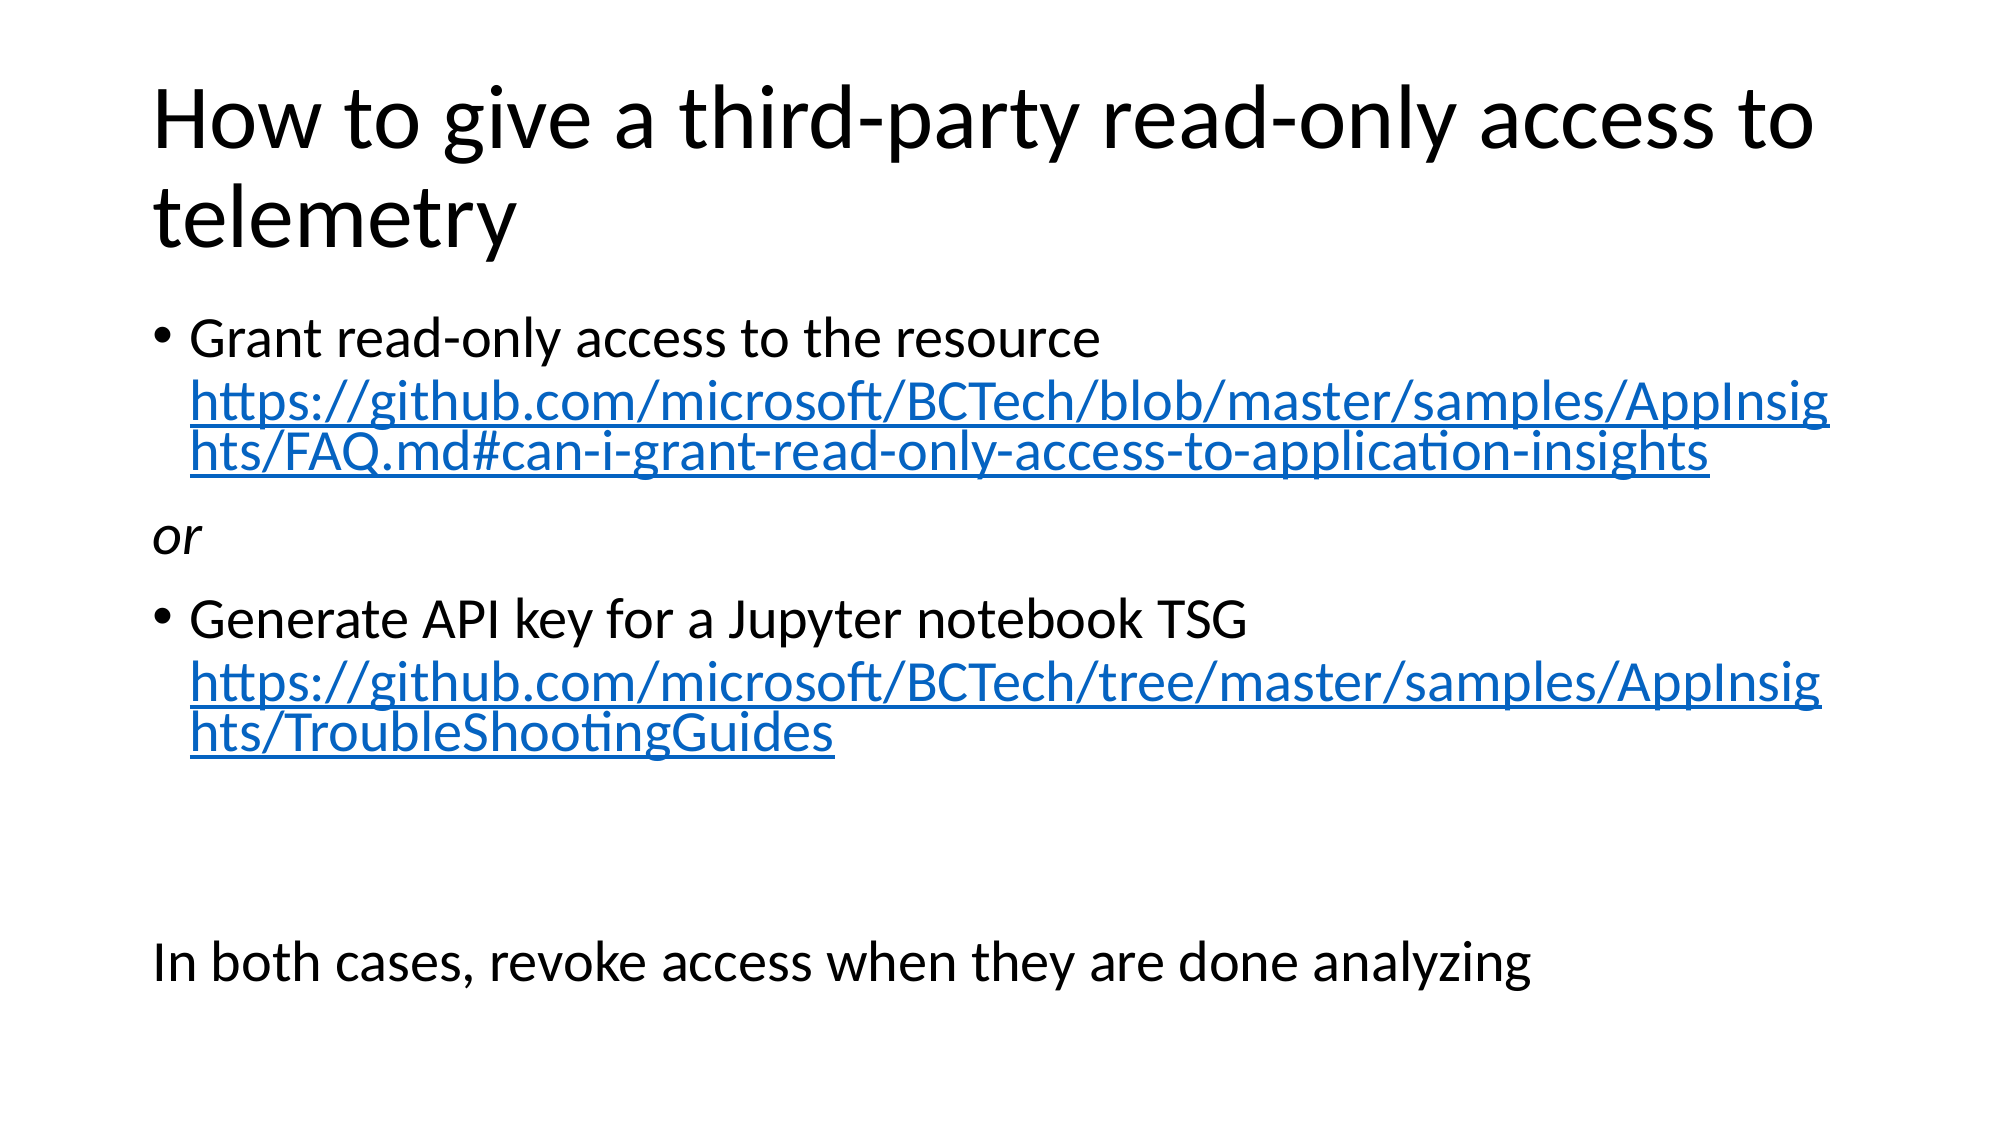

# How to give a third-party read-only access to telemetry
Grant read-only access to the resource https://github.com/microsoft/BCTech/blob/master/samples/AppInsights/FAQ.md#can-i-grant-read-only-access-to-application-insights
or
Generate API key for a Jupyter notebook TSG https://github.com/microsoft/BCTech/tree/master/samples/AppInsights/TroubleShootingGuides

In both cases, revoke access when they are done analyzing